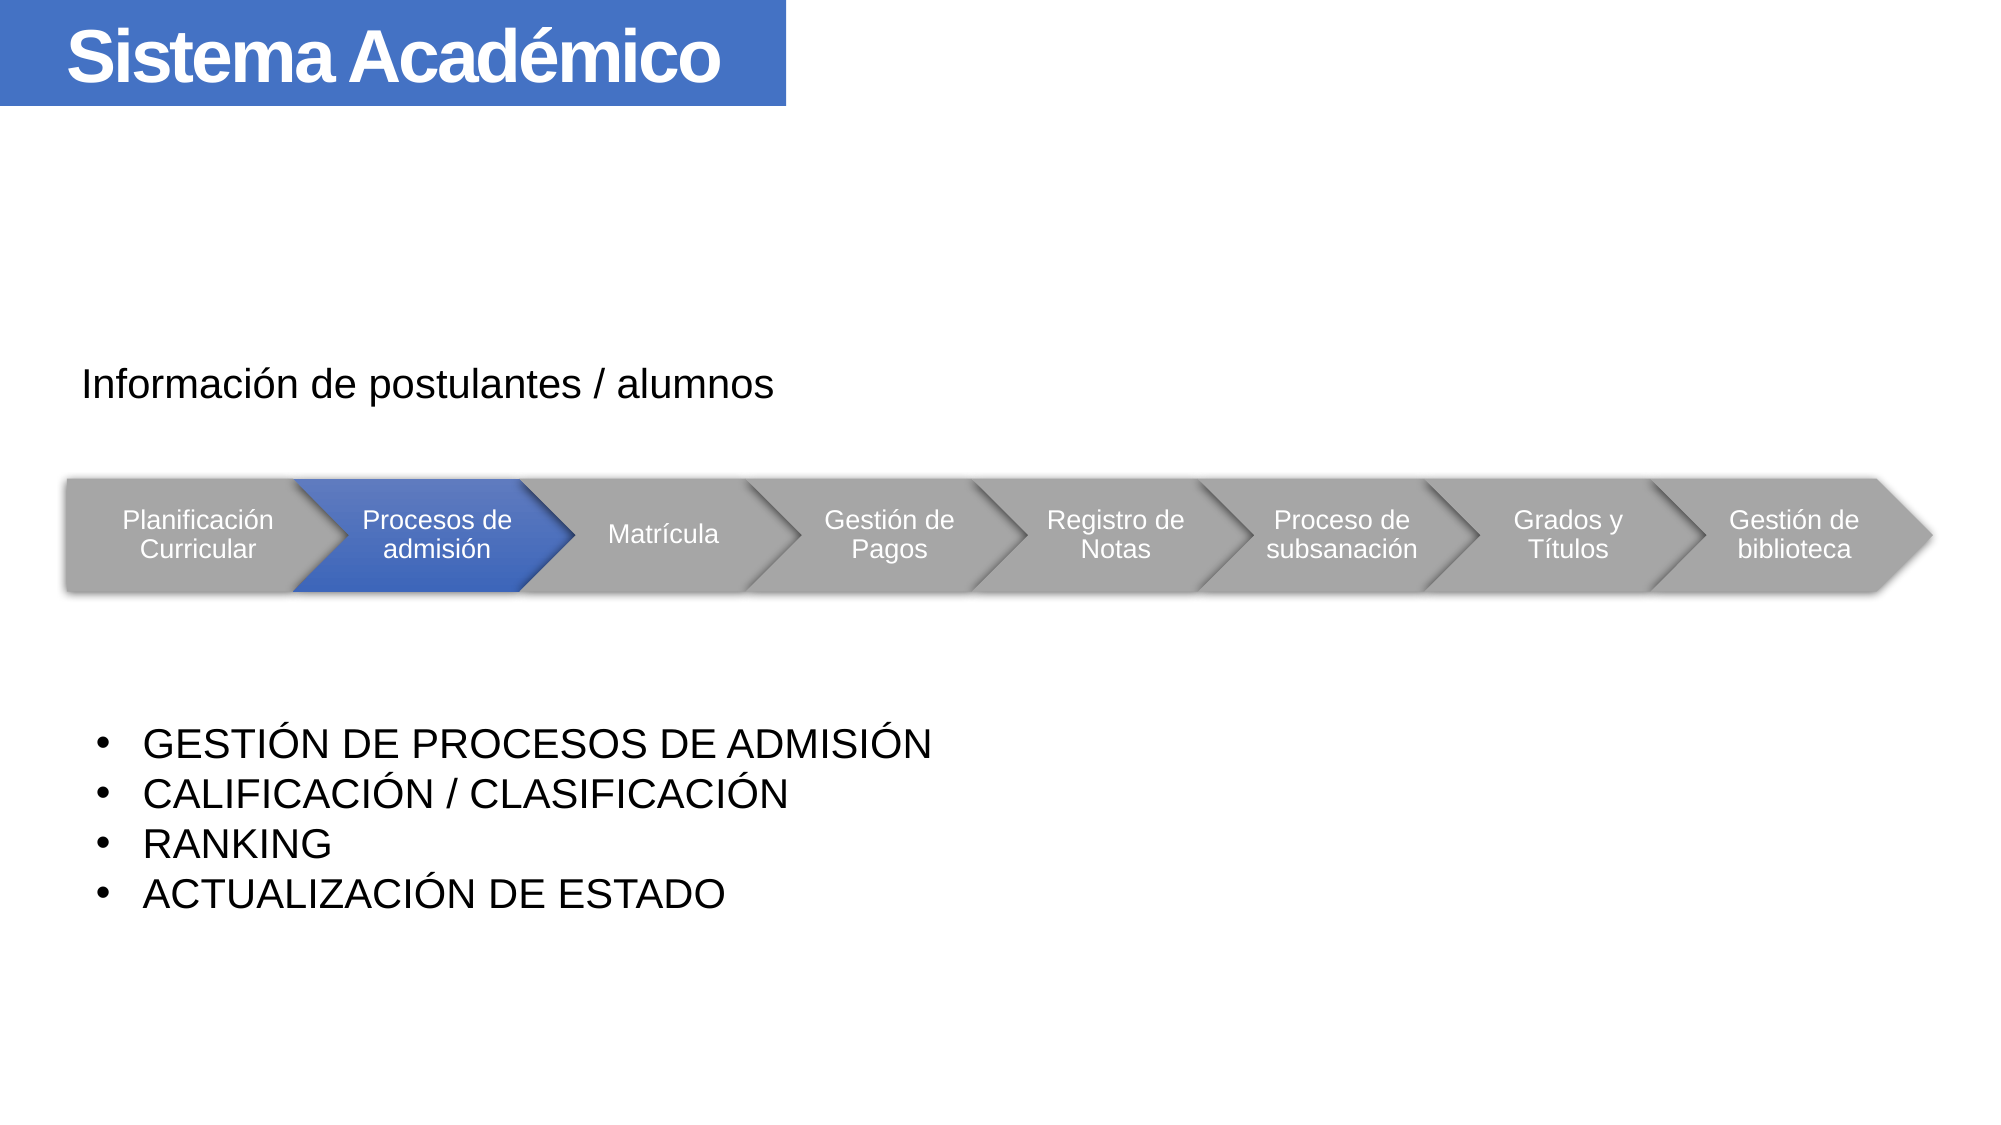

Sistema Académico
Planificación Curricular
Procesos de admisión
Matrícula
Gestión de Pagos
Registro de Notas
Proceso de subsanación
Grados y Títulos
Gestión de biblioteca
Información de postulantes / alumnos
GESTIÓN DE PROCESOS DE ADMISIÓN
CALIFICACIÓN / CLASIFICACIÓN
RANKING
ACTUALIZACIÓN DE ESTADO